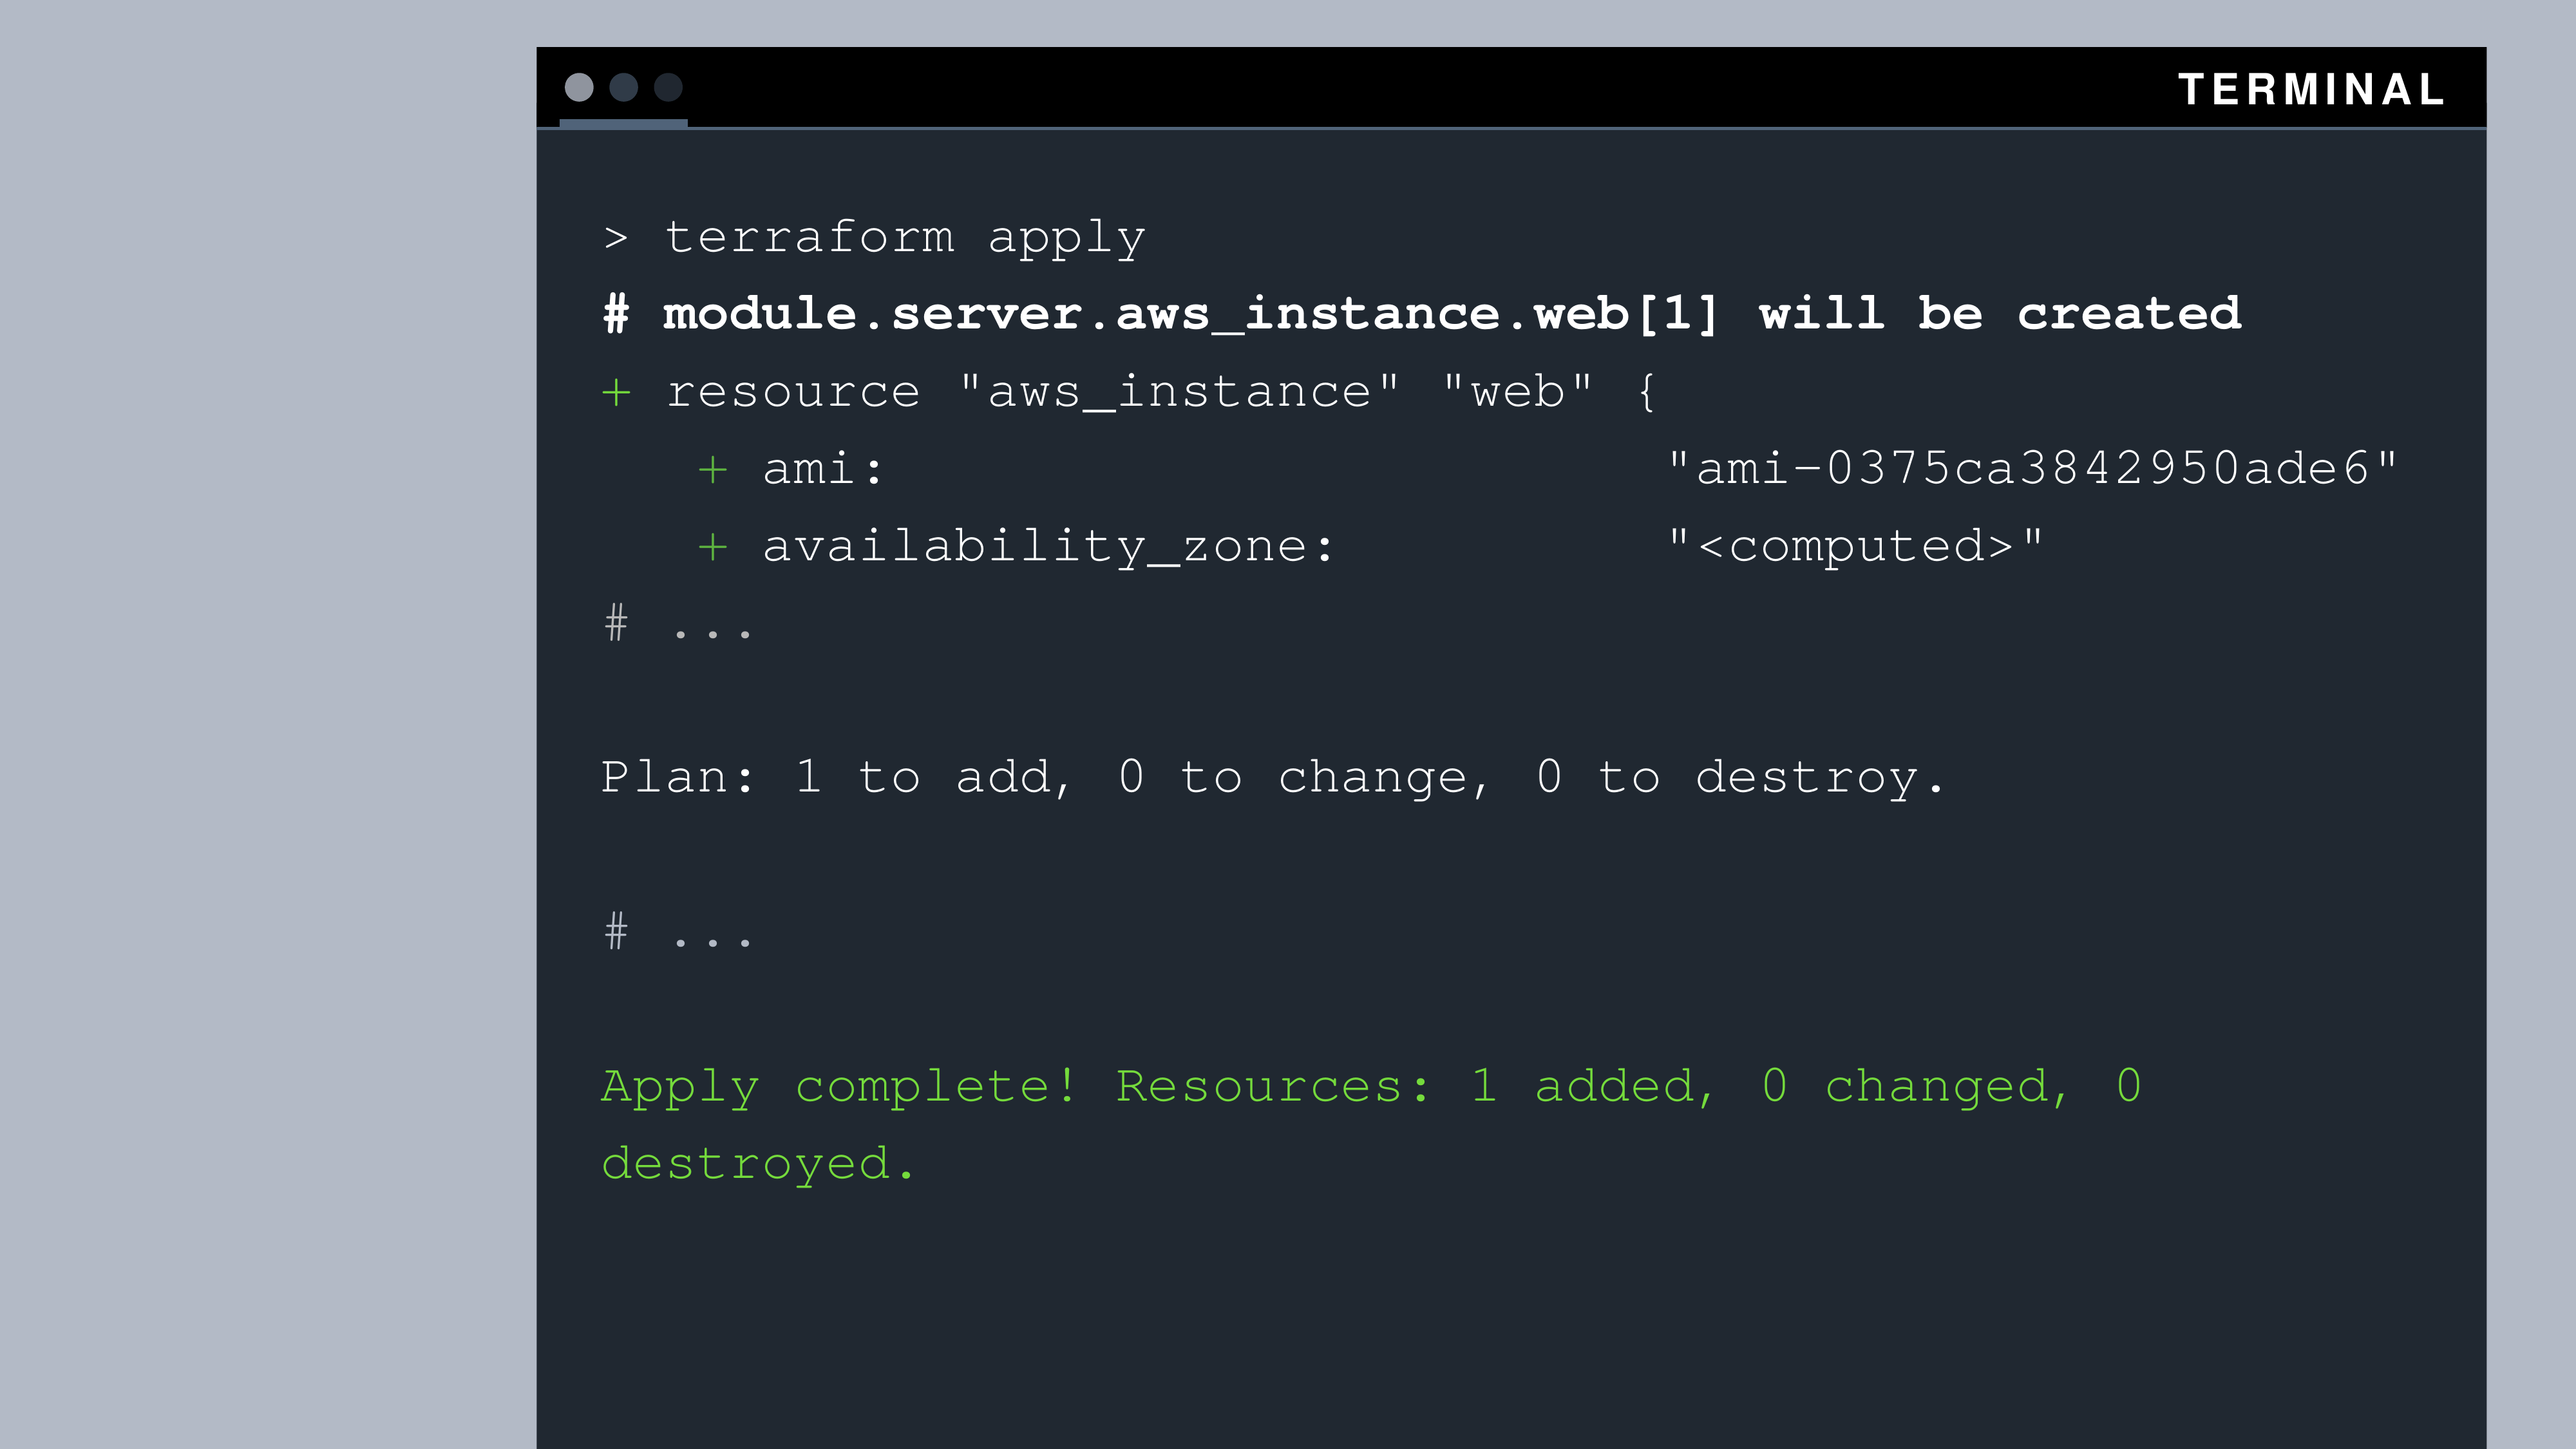

> terraform apply
# module.server.aws_instance.web[1] will be created
+ resource "aws_instance" "web" {
   + ami:                        "ami-0375ca3842950ade6"
   + availability_zone:          "<computed>"
# ...

Plan: 1 to add, 0 to change, 0 to destroy.

# ...

Apply complete! Resources: 1 added, 0 changed, 0 destroyed.
231